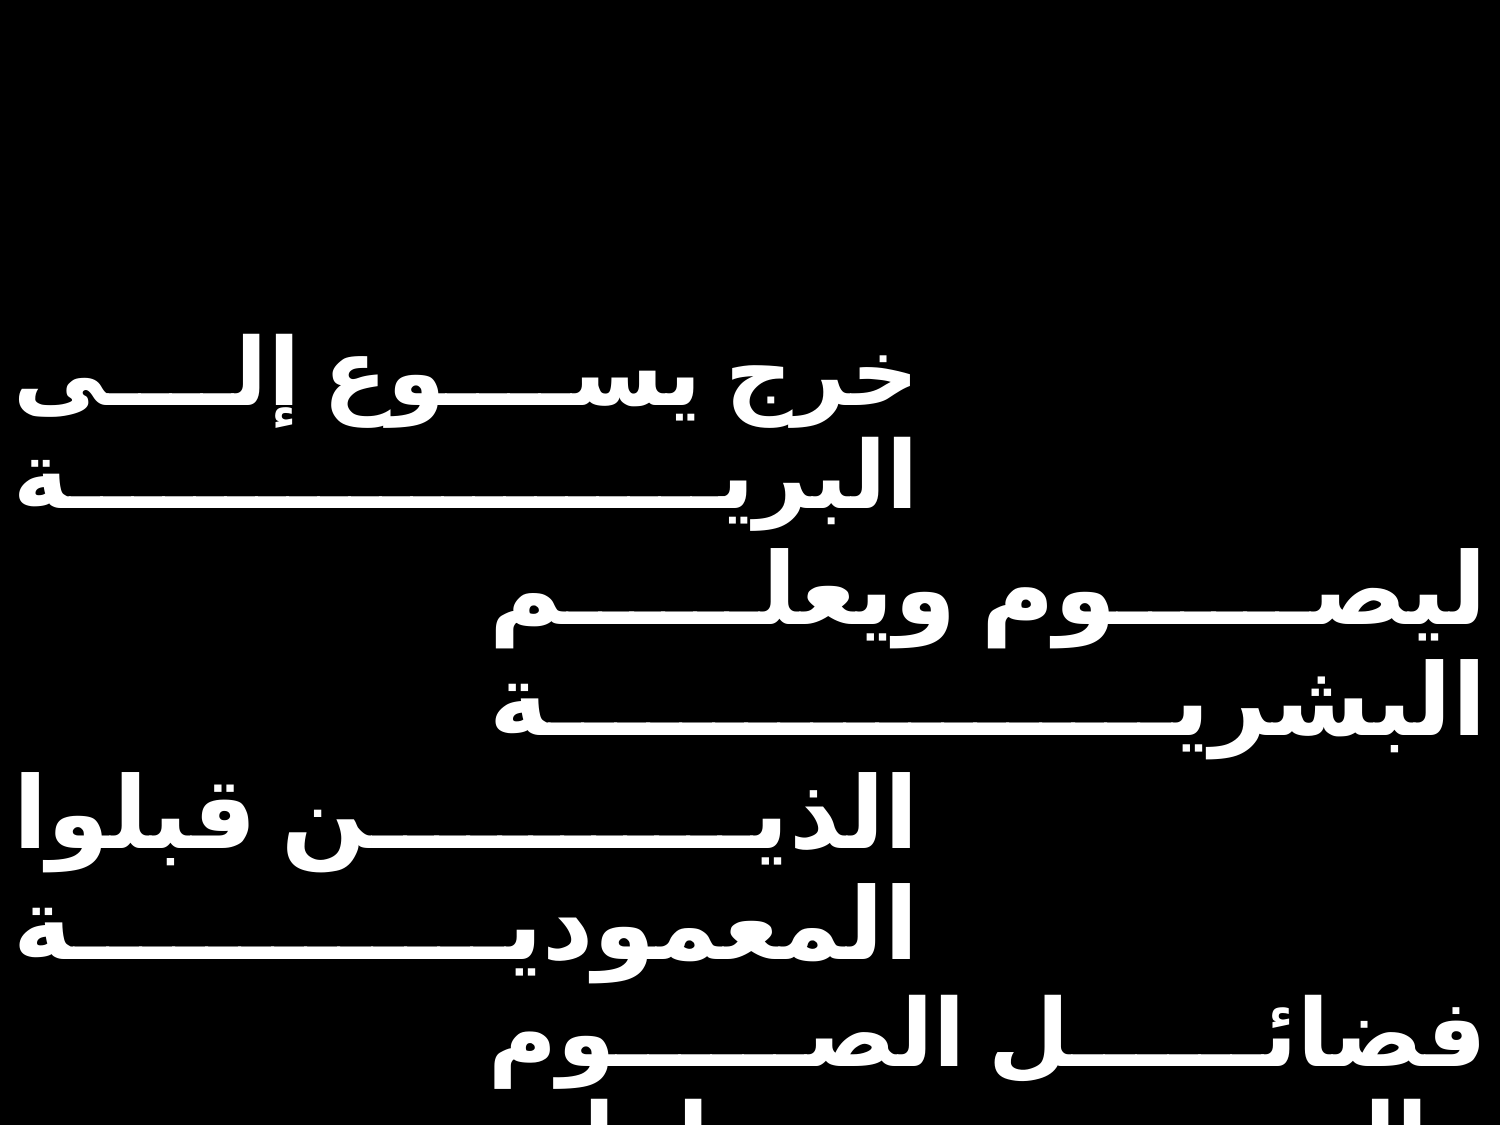

| خرج يسوع إلى البرية |  |  |
| --- | --- | --- |
|  | ليصوم ويعلم البشرية |  |
| الذين قبلوا المعمودية |  |  |
|  | فضائل الصوم والصلوات |  |